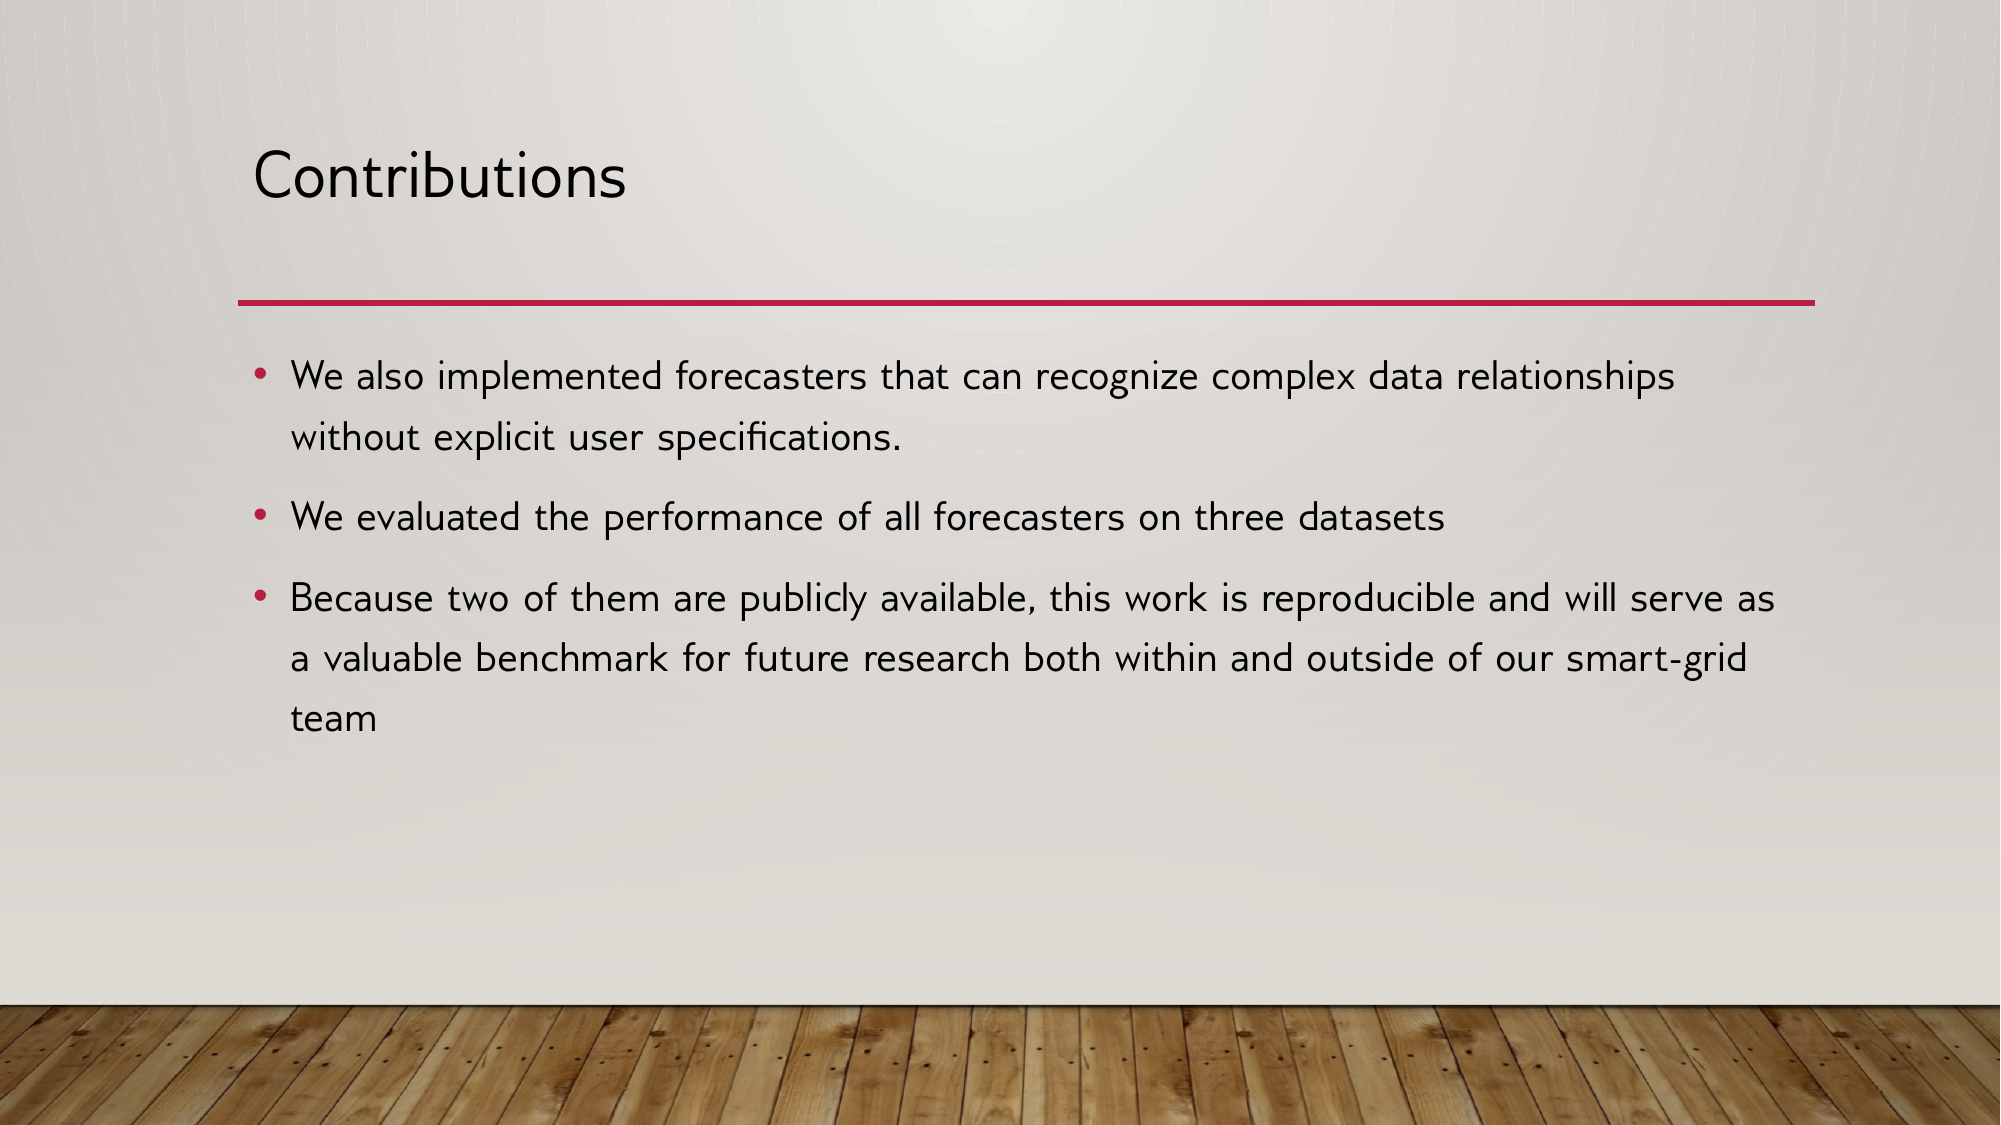

# Contributions
We also implemented forecasters that can recognize complex data relationships without explicit user specifications.
We evaluated the performance of all forecasters on three datasets
Because two of them are publicly available, this work is reproducible and will serve as a valuable benchmark for future research both within and outside of our smart-grid team